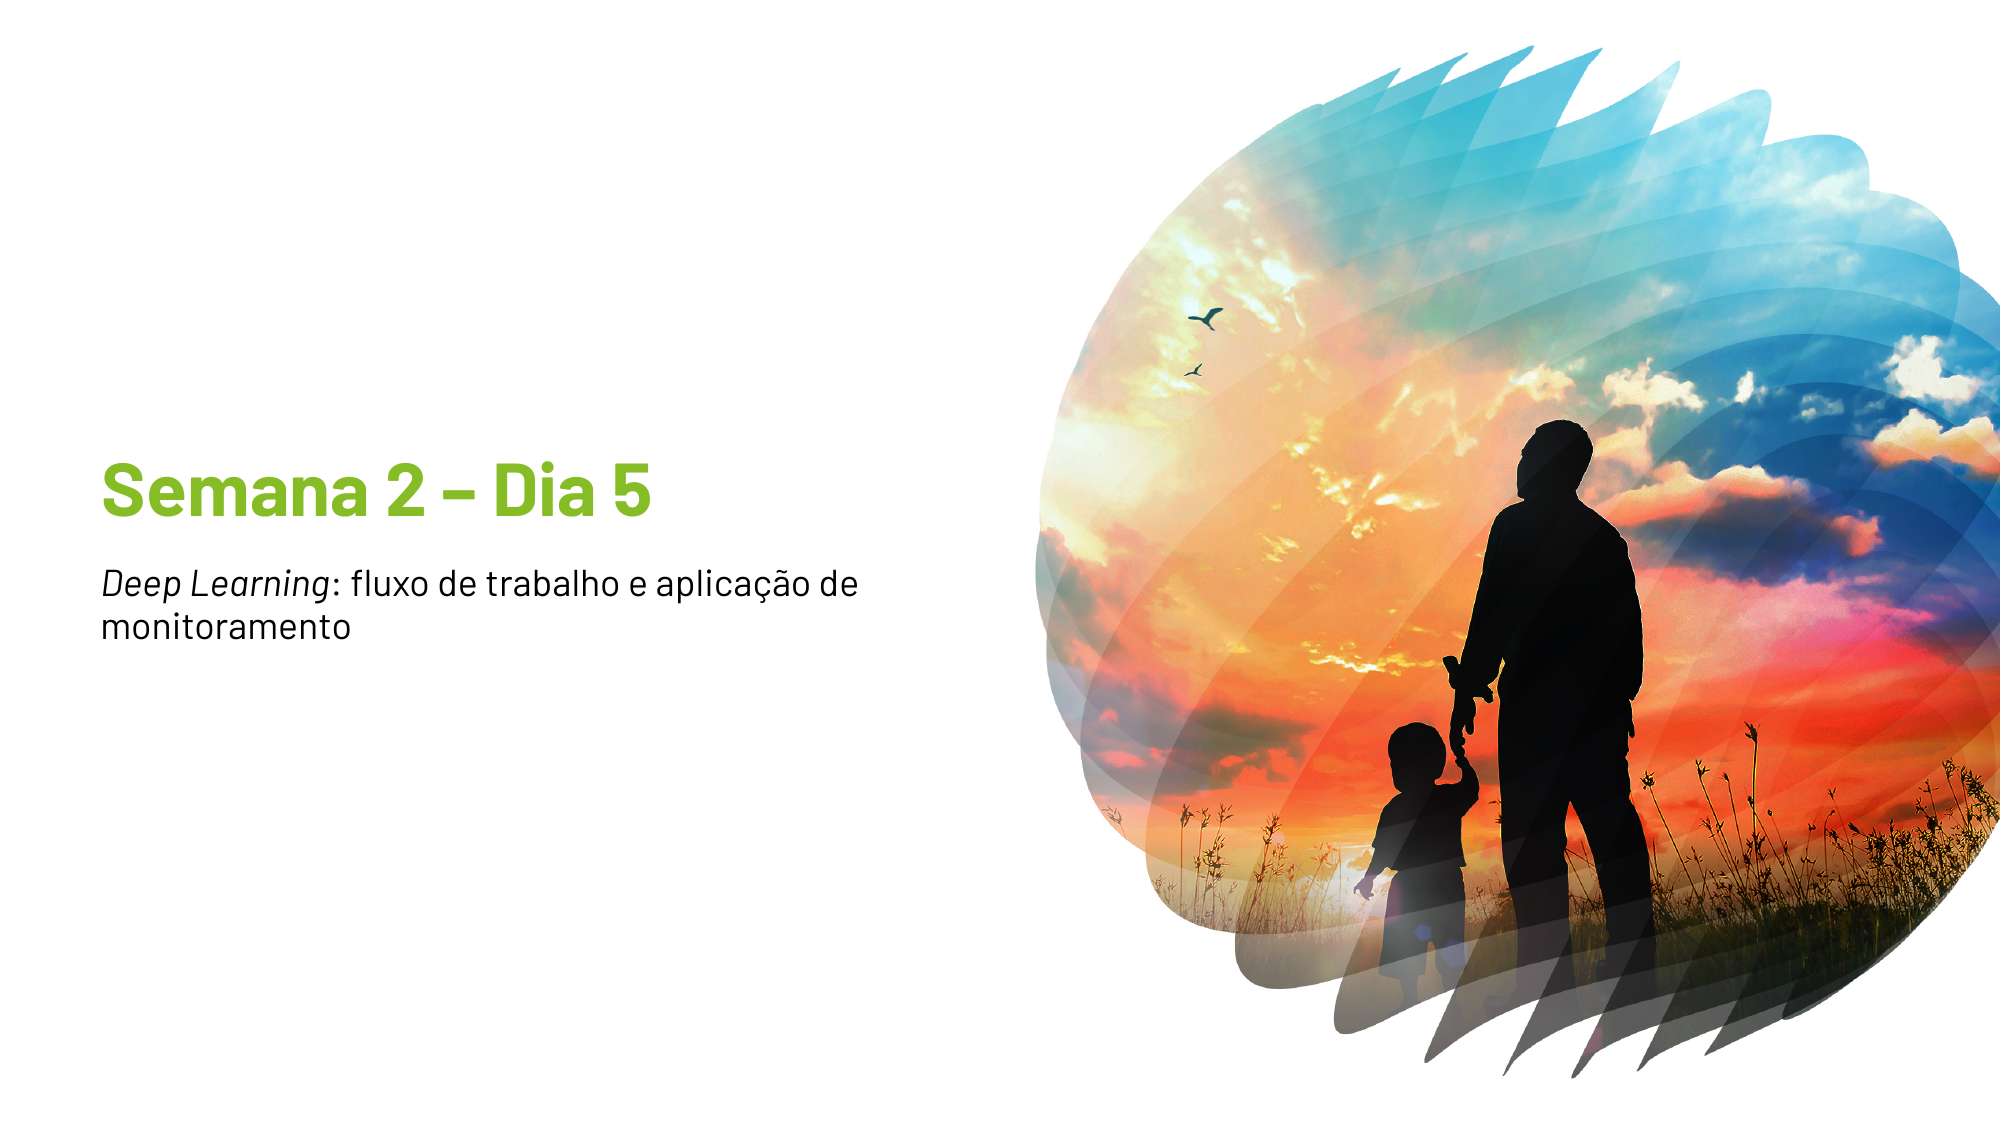

# Semana 2 – Dia 5
Deep Learning: fluxo de trabalho e aplicação de monitoramento